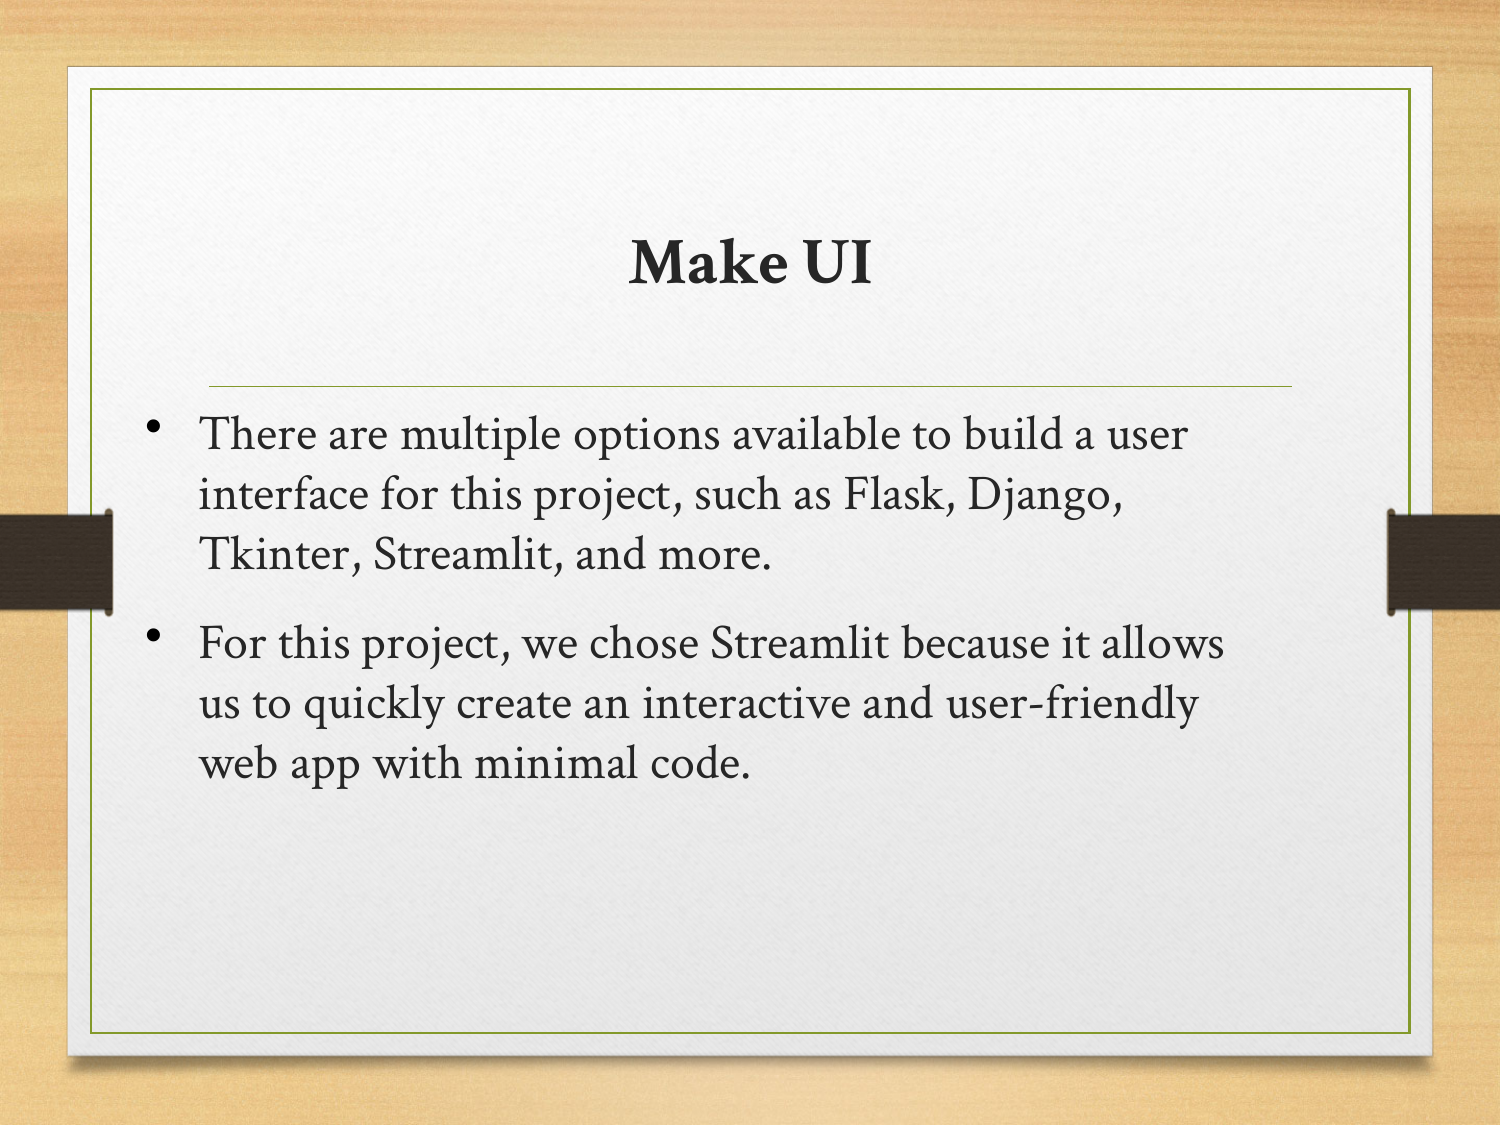

# Make UI
There are multiple options available to build a user interface for this project, such as Flask, Django, Tkinter, Streamlit, and more.
For this project, we chose Streamlit because it allows us to quickly create an interactive and user-friendly web app with minimal code.